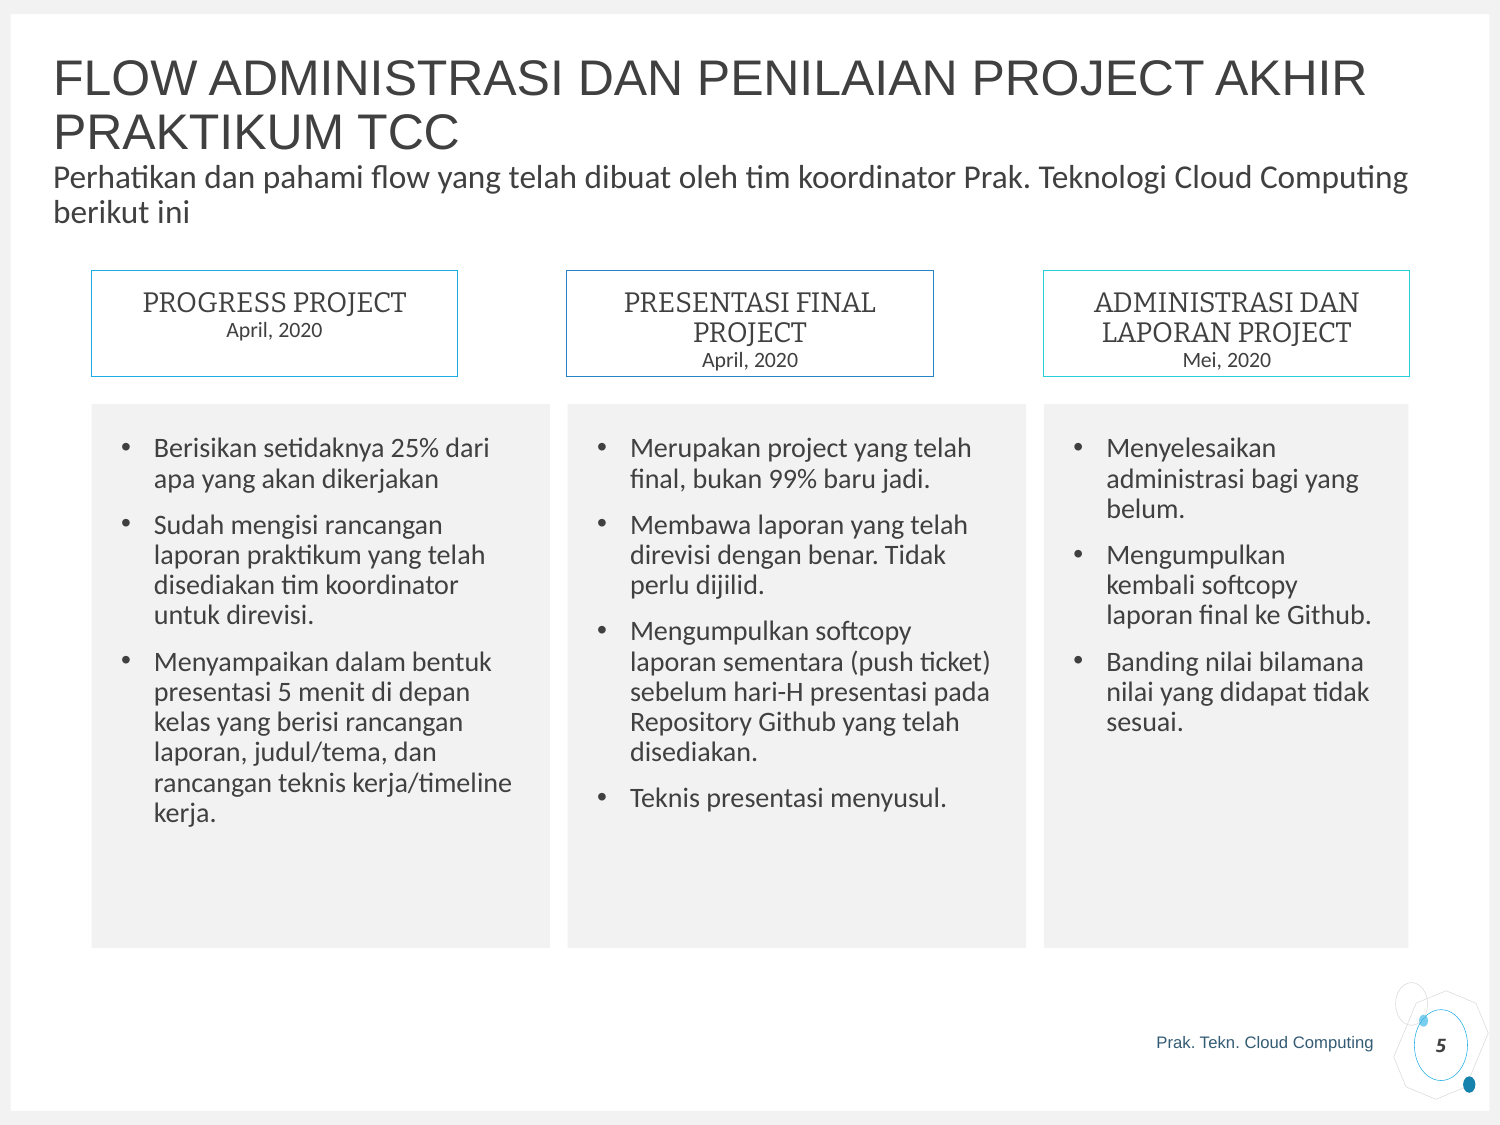

# FLOW ADMINISTRASI DAN PENILAIAN PROJECT AKHIR PRAKTIKUM TCC
Perhatikan dan pahami flow yang telah dibuat oleh tim koordinator Prak. Teknologi Cloud Computing berikut ini
PRESENTASI FINAL PROJECT
April, 2020
PROGRESS PROJECT
April, 2020
ADMINISTRASI DAN LAPORAN PROJECT
Mei, 2020
Merupakan project yang telah final, bukan 99% baru jadi.
Membawa laporan yang telah direvisi dengan benar. Tidak perlu dijilid.
Mengumpulkan softcopy laporan sementara (push ticket) sebelum hari-H presentasi pada Repository Github yang telah disediakan.
Teknis presentasi menyusul.
Menyelesaikan administrasi bagi yang belum.
Mengumpulkan kembali softcopy laporan final ke Github.
Banding nilai bilamana nilai yang didapat tidak sesuai.
Berisikan setidaknya 25% dari apa yang akan dikerjakan
Sudah mengisi rancangan laporan praktikum yang telah disediakan tim koordinator untuk direvisi.
Menyampaikan dalam bentuk presentasi 5 menit di depan kelas yang berisi rancangan laporan, judul/tema, dan rancangan teknis kerja/timeline kerja.
5